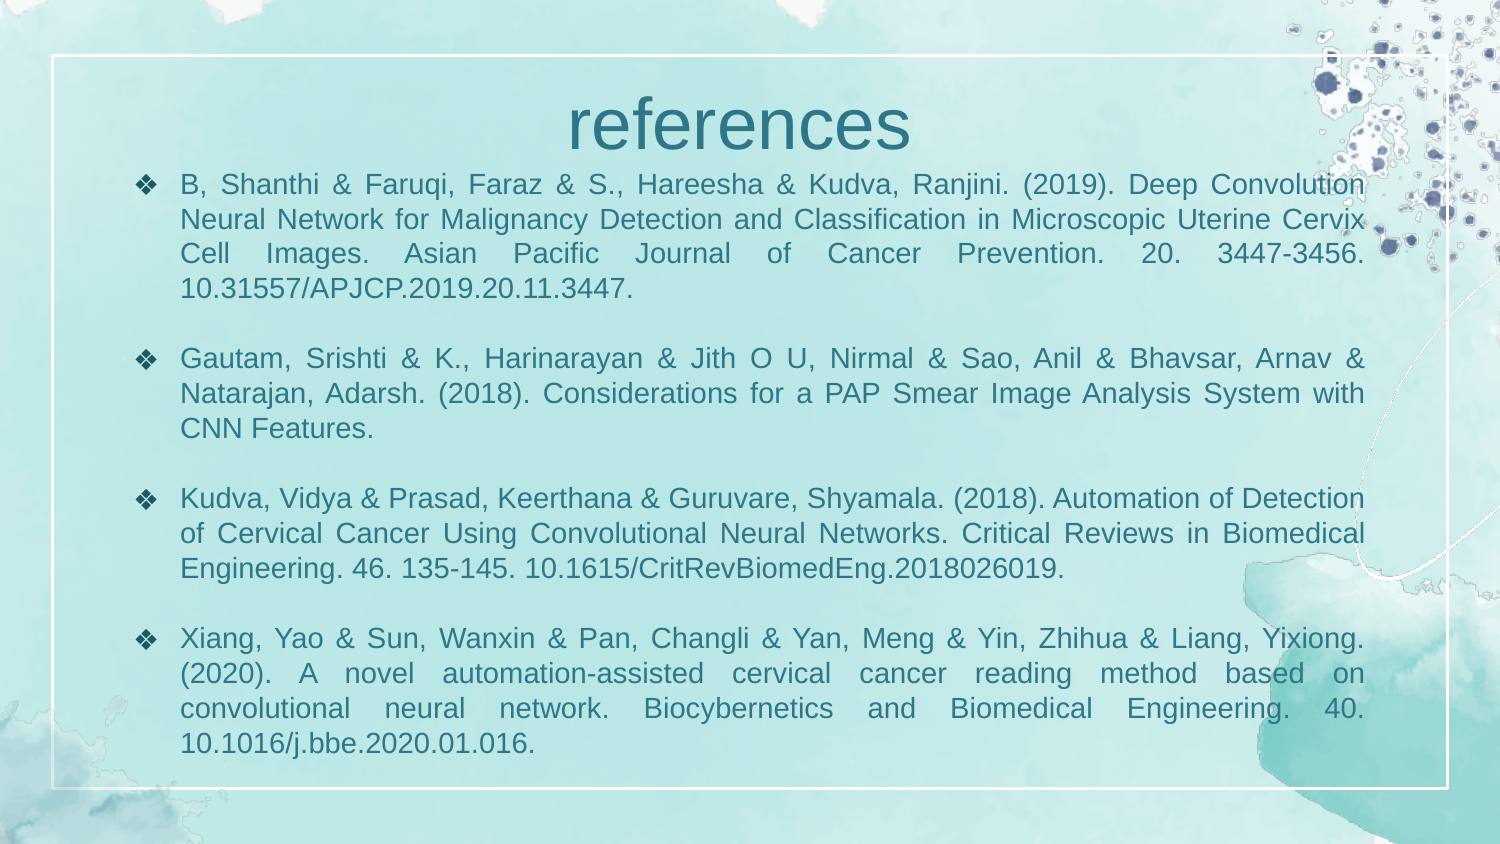

# references
B, Shanthi & Faruqi, Faraz & S., Hareesha & Kudva, Ranjini. (2019). Deep Convolution Neural Network for Malignancy Detection and Classification in Microscopic Uterine Cervix Cell Images. Asian Pacific Journal of Cancer Prevention. 20. 3447-3456. 10.31557/APJCP.2019.20.11.3447.

Gautam, Srishti & K., Harinarayan & Jith O U, Nirmal & Sao, Anil & Bhavsar, Arnav & Natarajan, Adarsh. (2018). Considerations for a PAP Smear Image Analysis System with CNN Features.

Kudva, Vidya & Prasad, Keerthana & Guruvare, Shyamala. (2018). Automation of Detection of Cervical Cancer Using Convolutional Neural Networks. Critical Reviews in Biomedical Engineering. 46. 135-145. 10.1615/CritRevBiomedEng.2018026019.

Xiang, Yao & Sun, Wanxin & Pan, Changli & Yan, Meng & Yin, Zhihua & Liang, Yixiong. (2020). A novel automation-assisted cervical cancer reading method based on convolutional neural network. Biocybernetics and Biomedical Engineering. 40. 10.1016/j.bbe.2020.01.016.